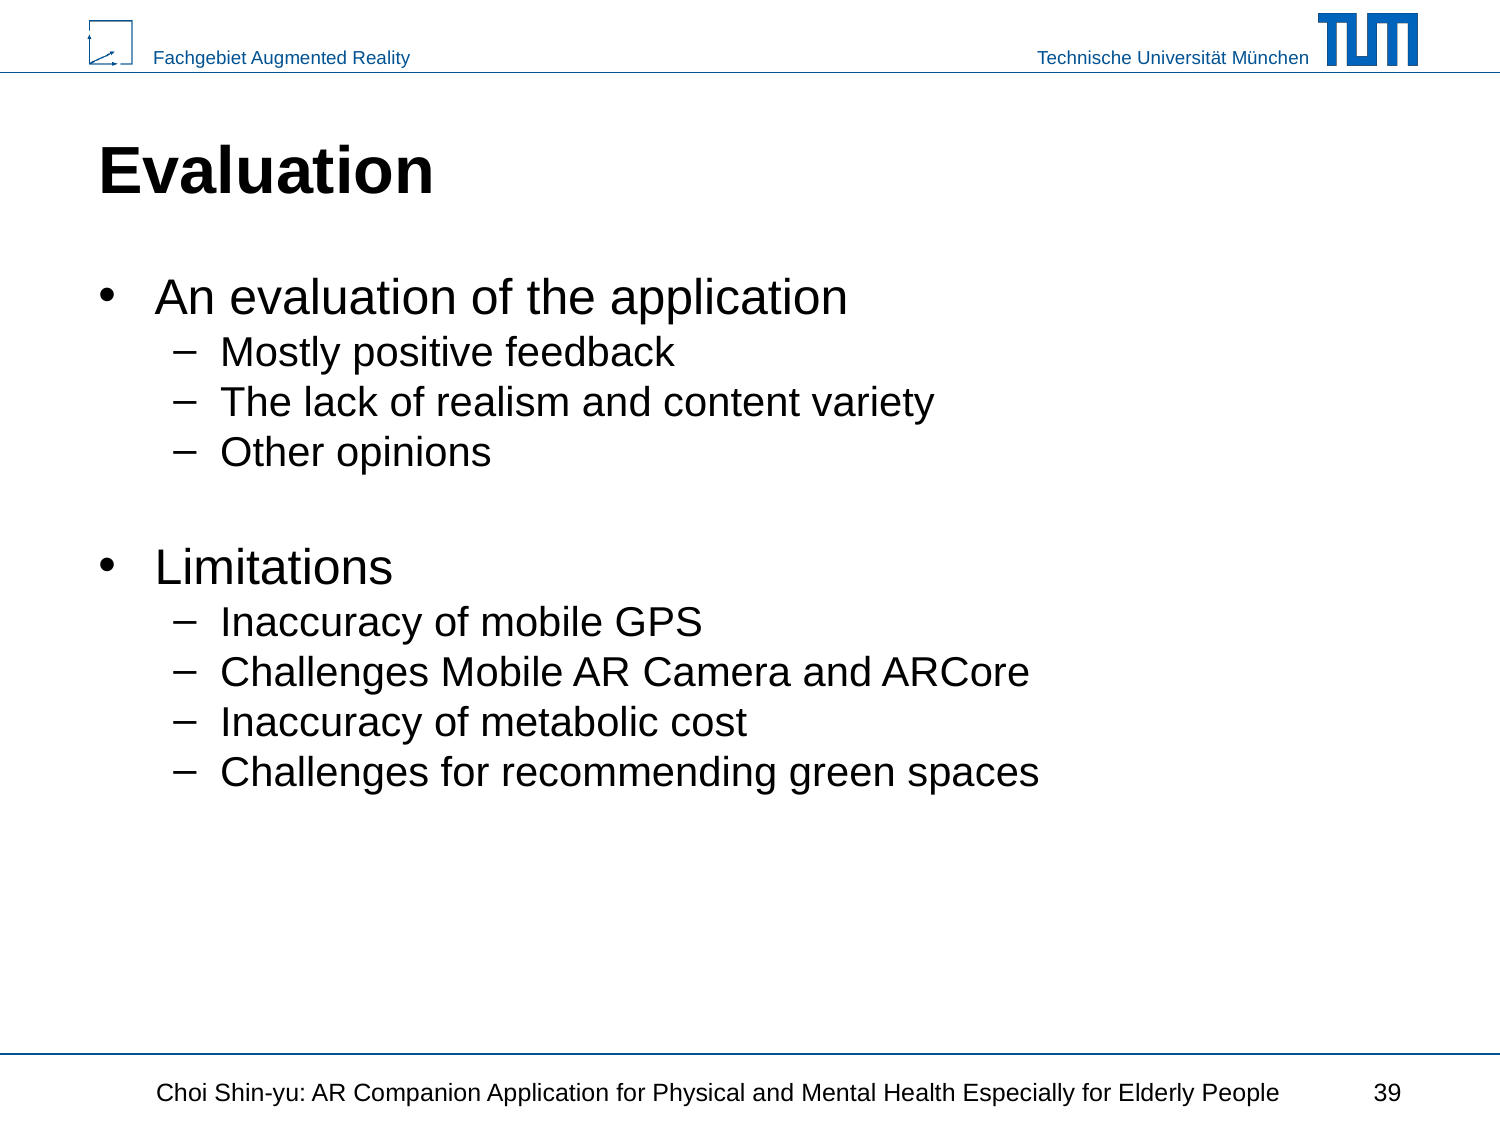

# Evaluation
An evaluation of the application
Mostly positive feedback
The lack of realism and content variety
Other opinions

Limitations
Inaccuracy of mobile GPS
Challenges Mobile AR Camera and ARCore
Inaccuracy of metabolic cost
Challenges for recommending green spaces
Choi Shin-yu: AR Companion Application for Physical and Mental Health Especially for Elderly People
39